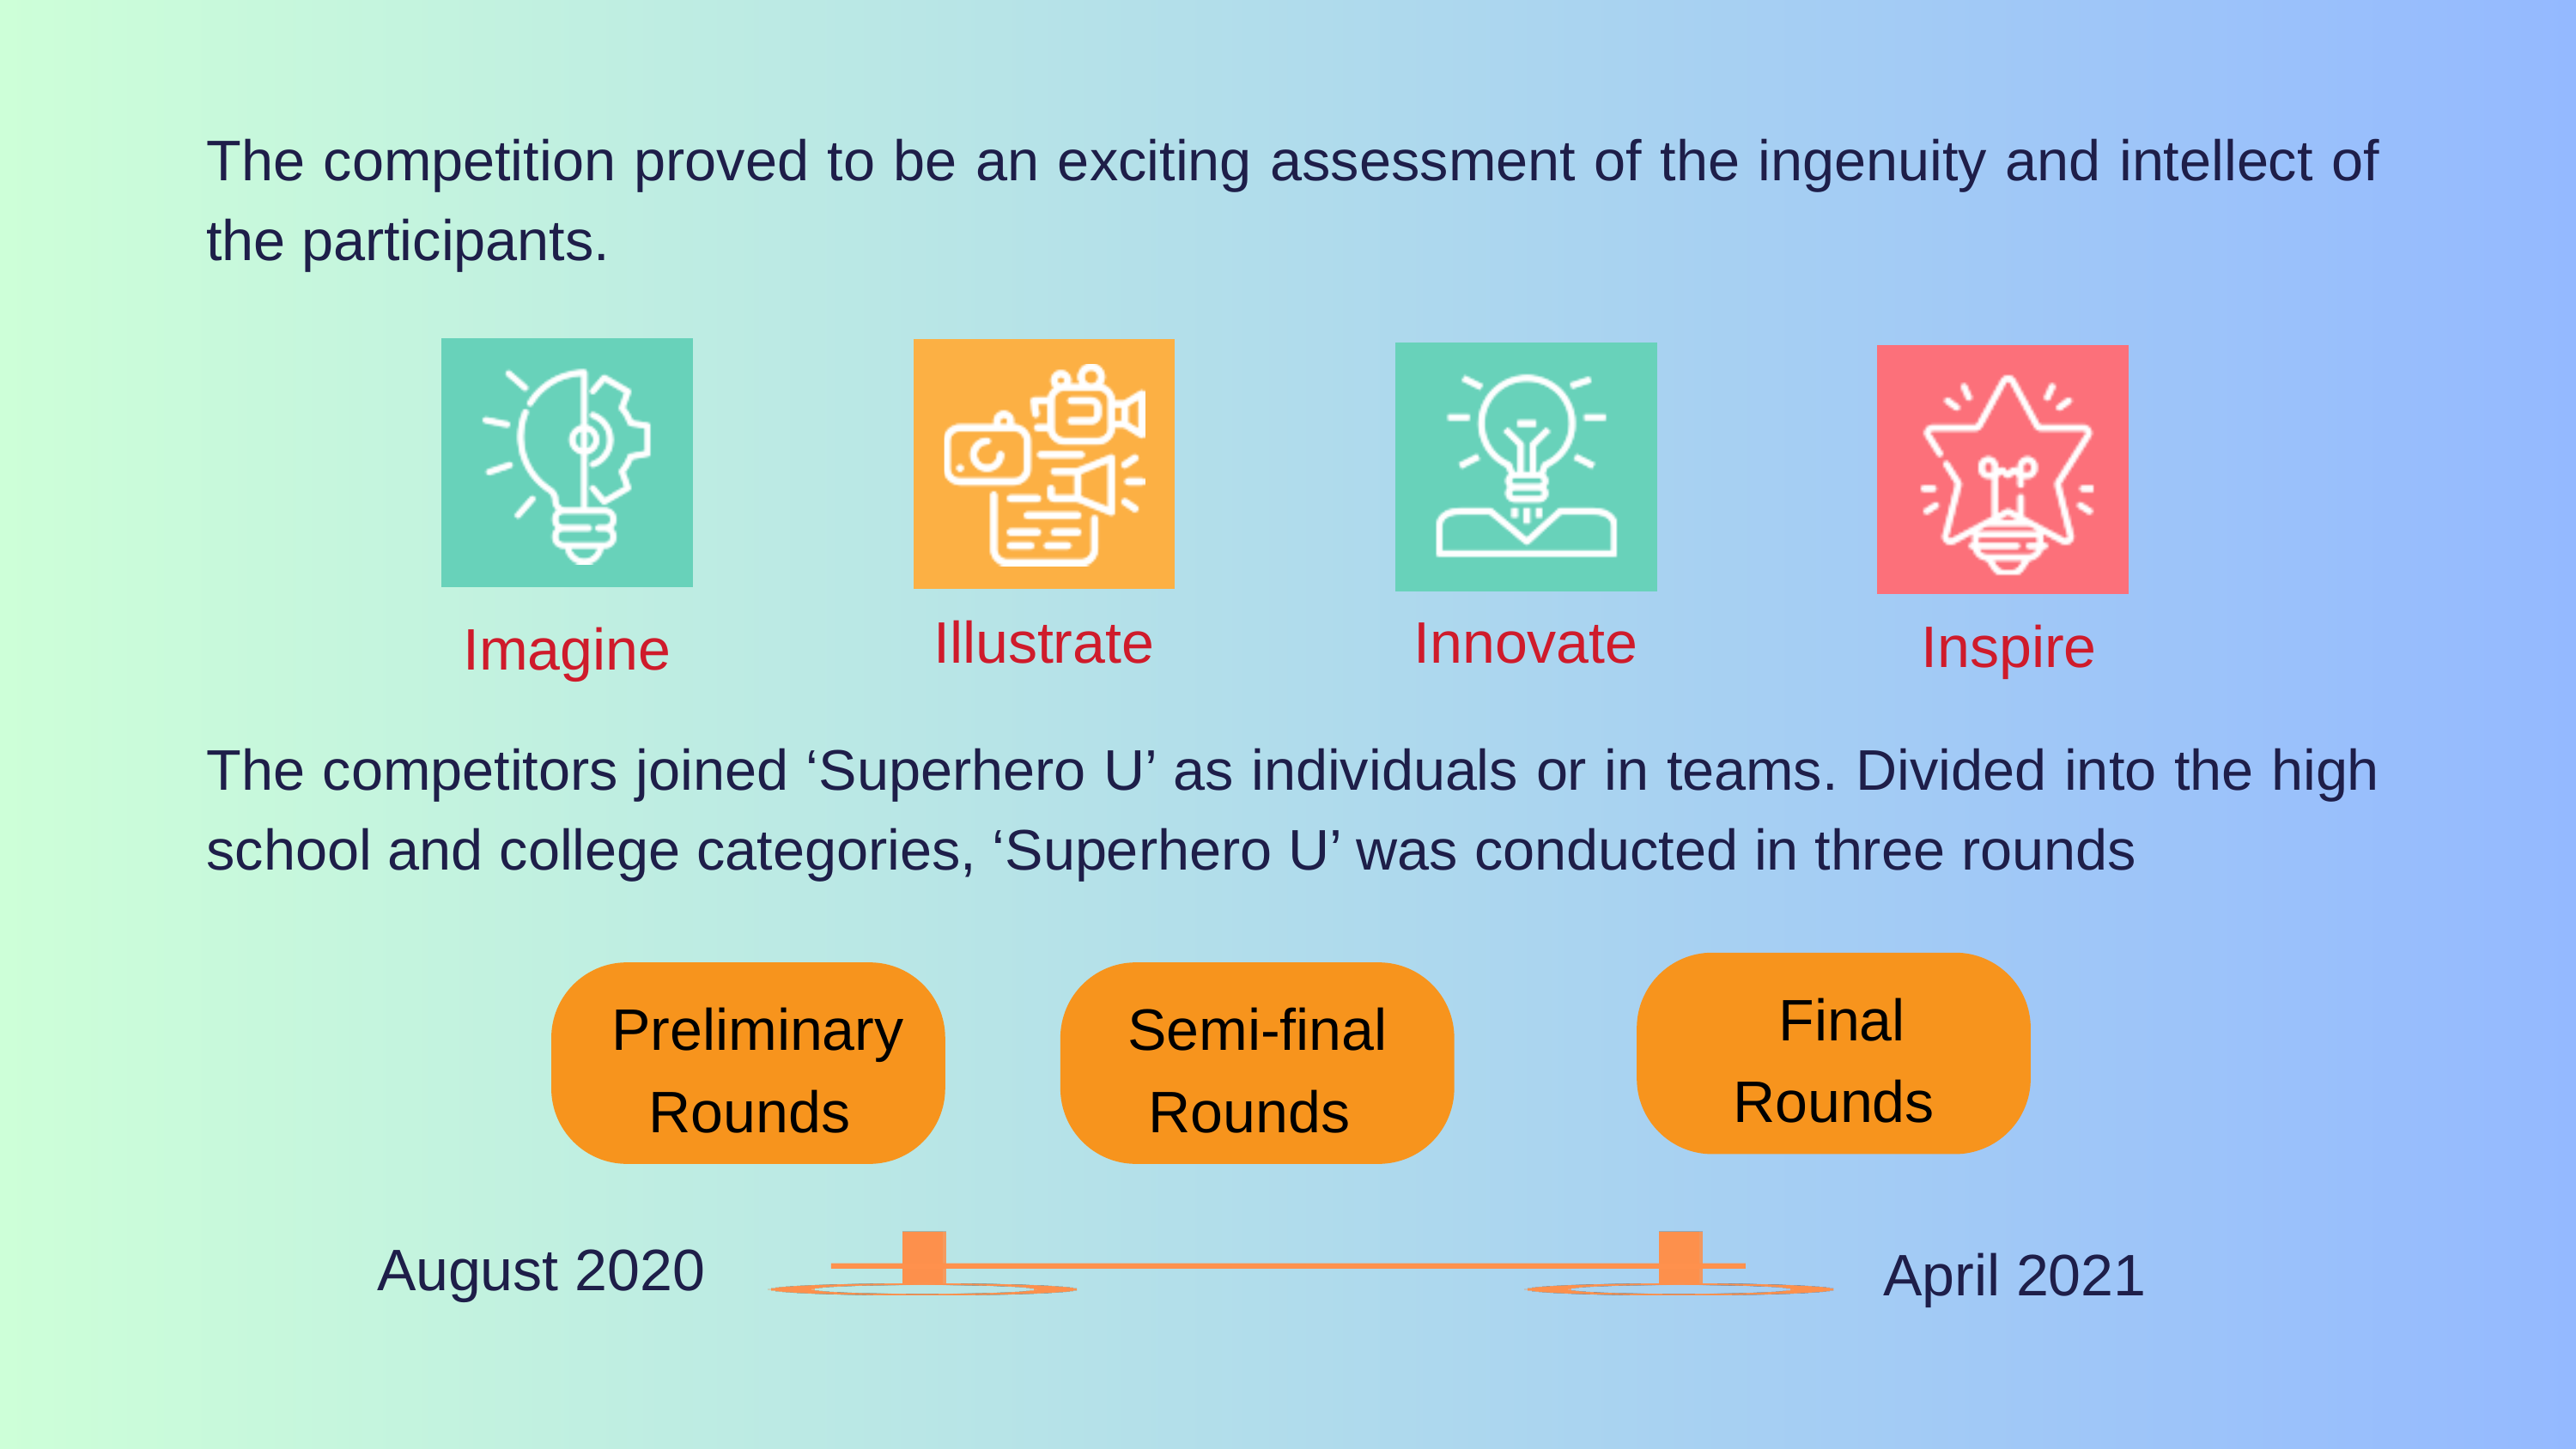

The competition proved to be an exciting assessment of the ingenuity and intellect of the participants.

Illustrate
Innovate
Inspire
Imagine
The competitors joined ‘Superhero U’ as individuals or in teams. Divided into the high school and college categories, ‘Superhero U’ was conducted in three rounds

 Final
Rounds
Preliminary
Rounds
Semi-final
Rounds

August 2020
April 2021